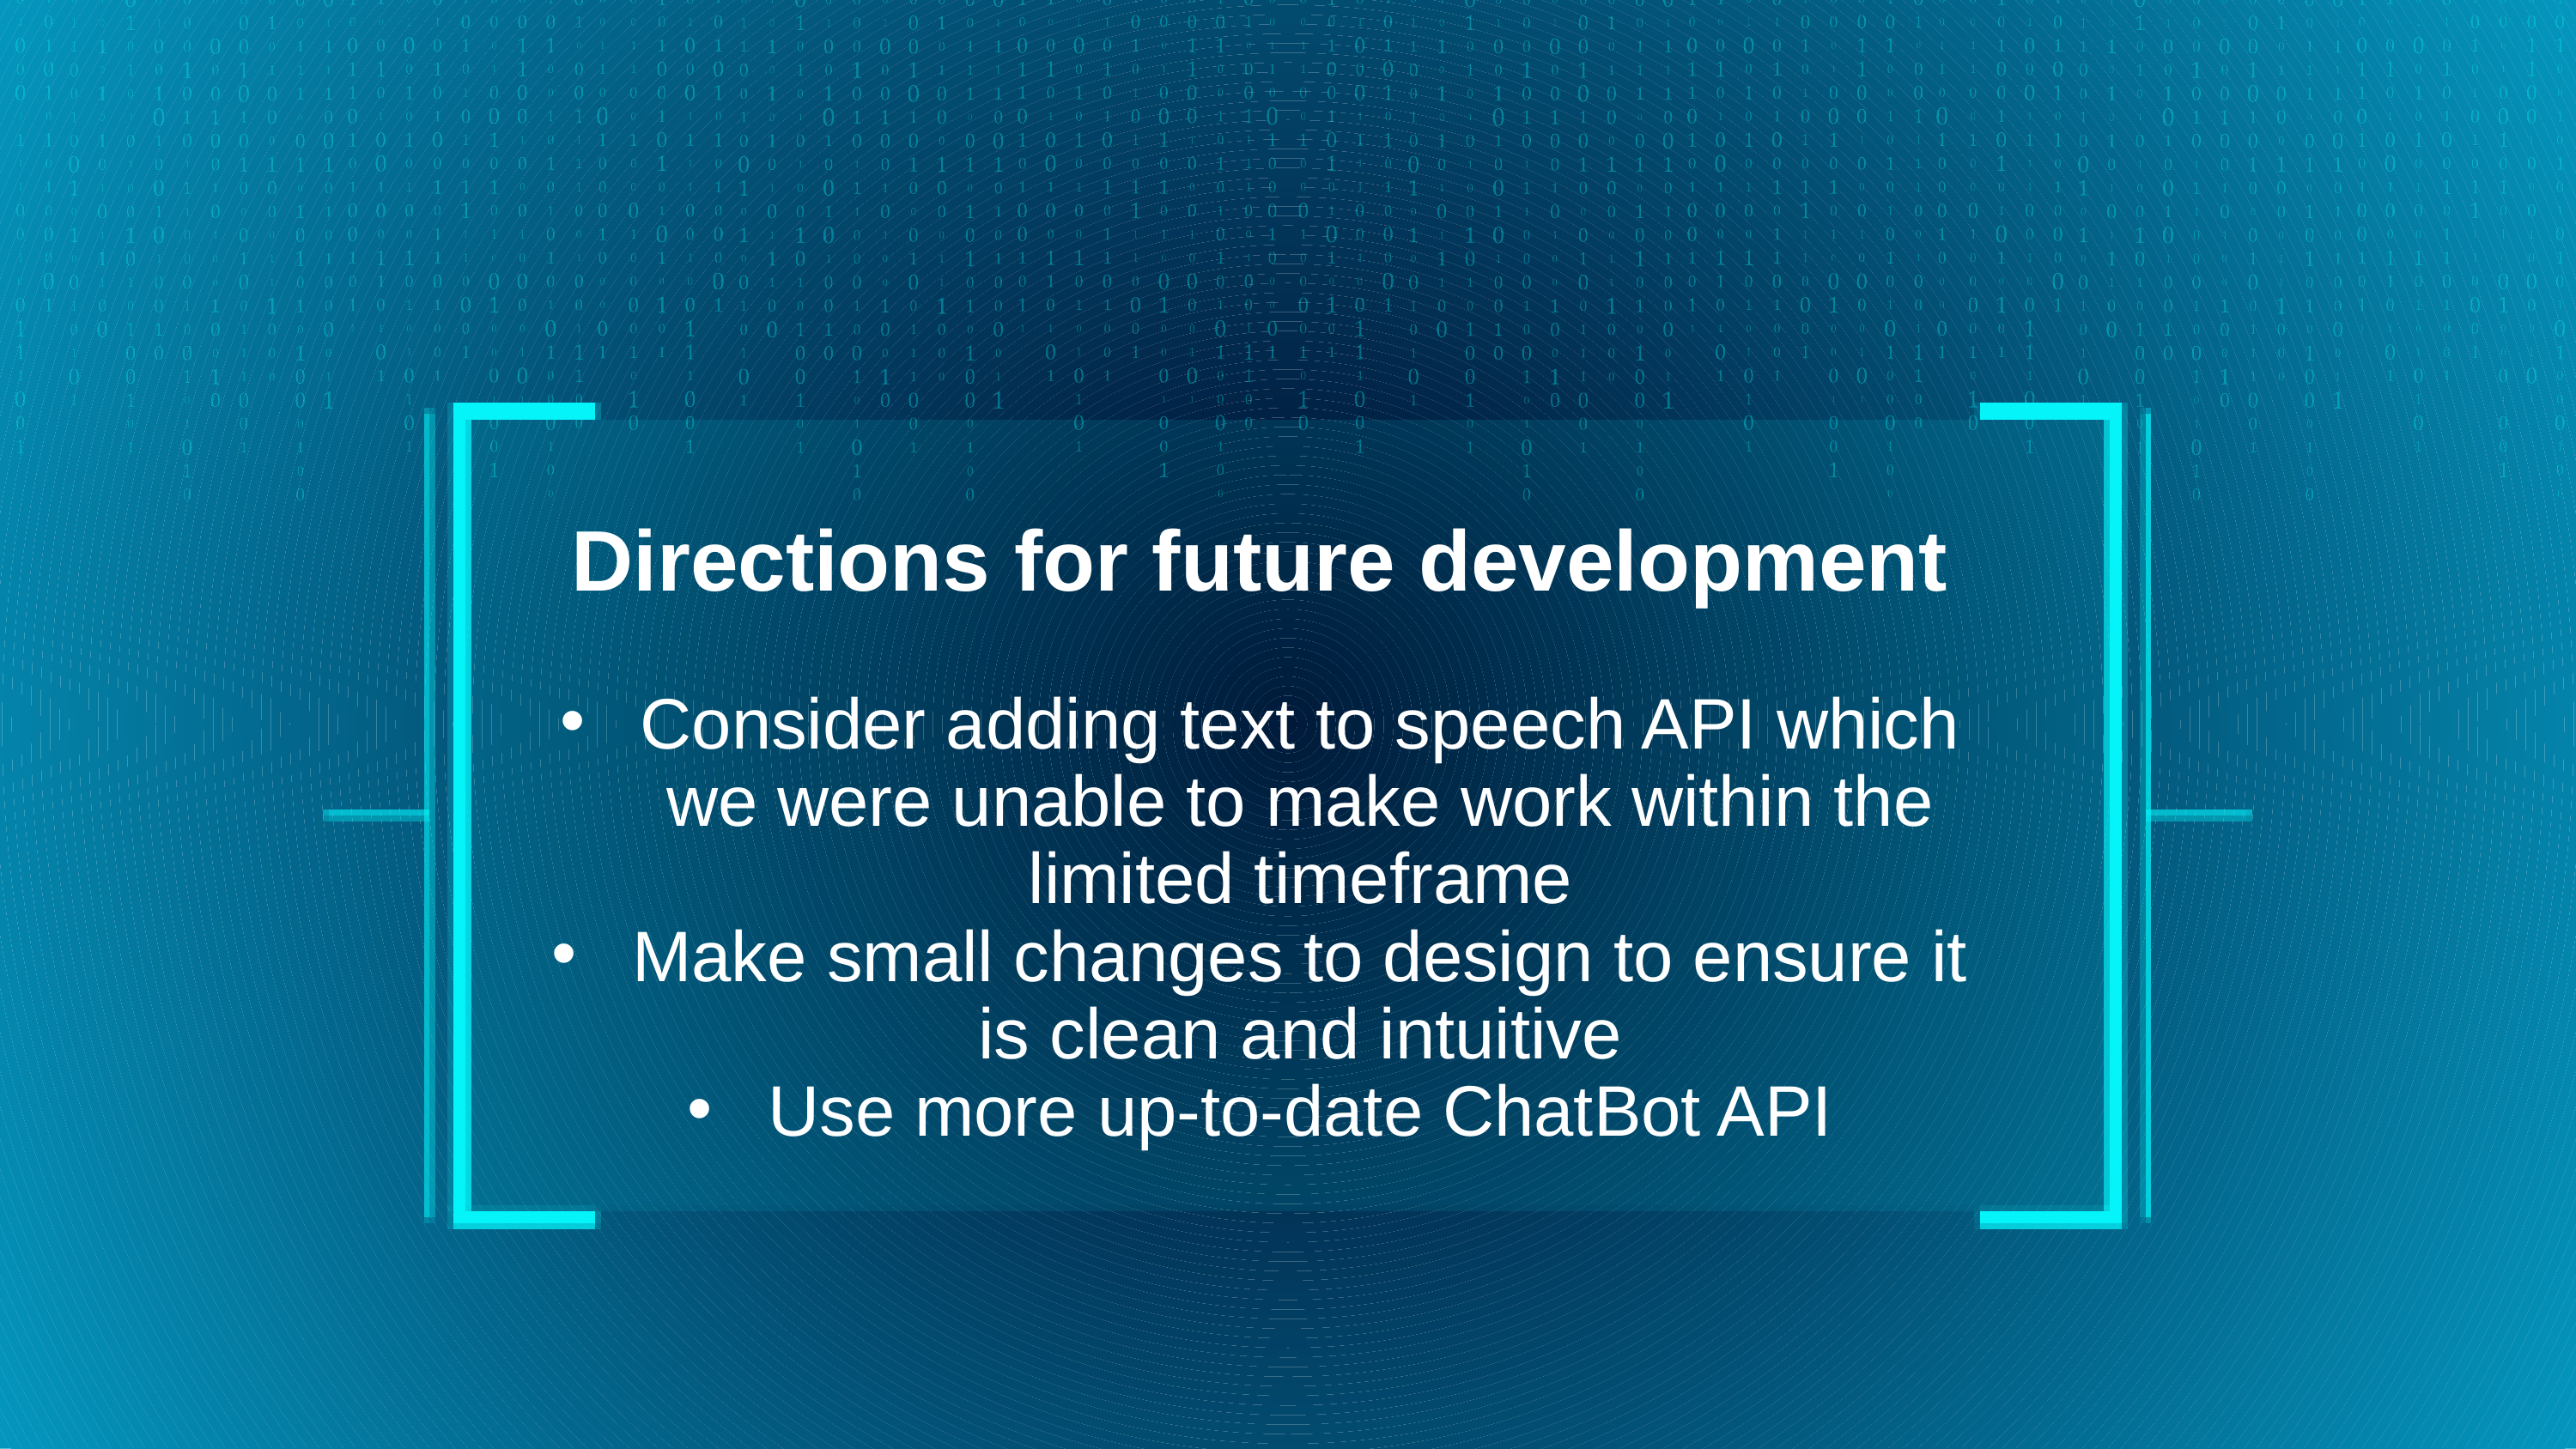

Directions for future development

Consider adding text to speech API which we were unable to make work within the limited timeframe
Make small changes to design to ensure it is clean and intuitive
Use more up-to-date ChatBot API